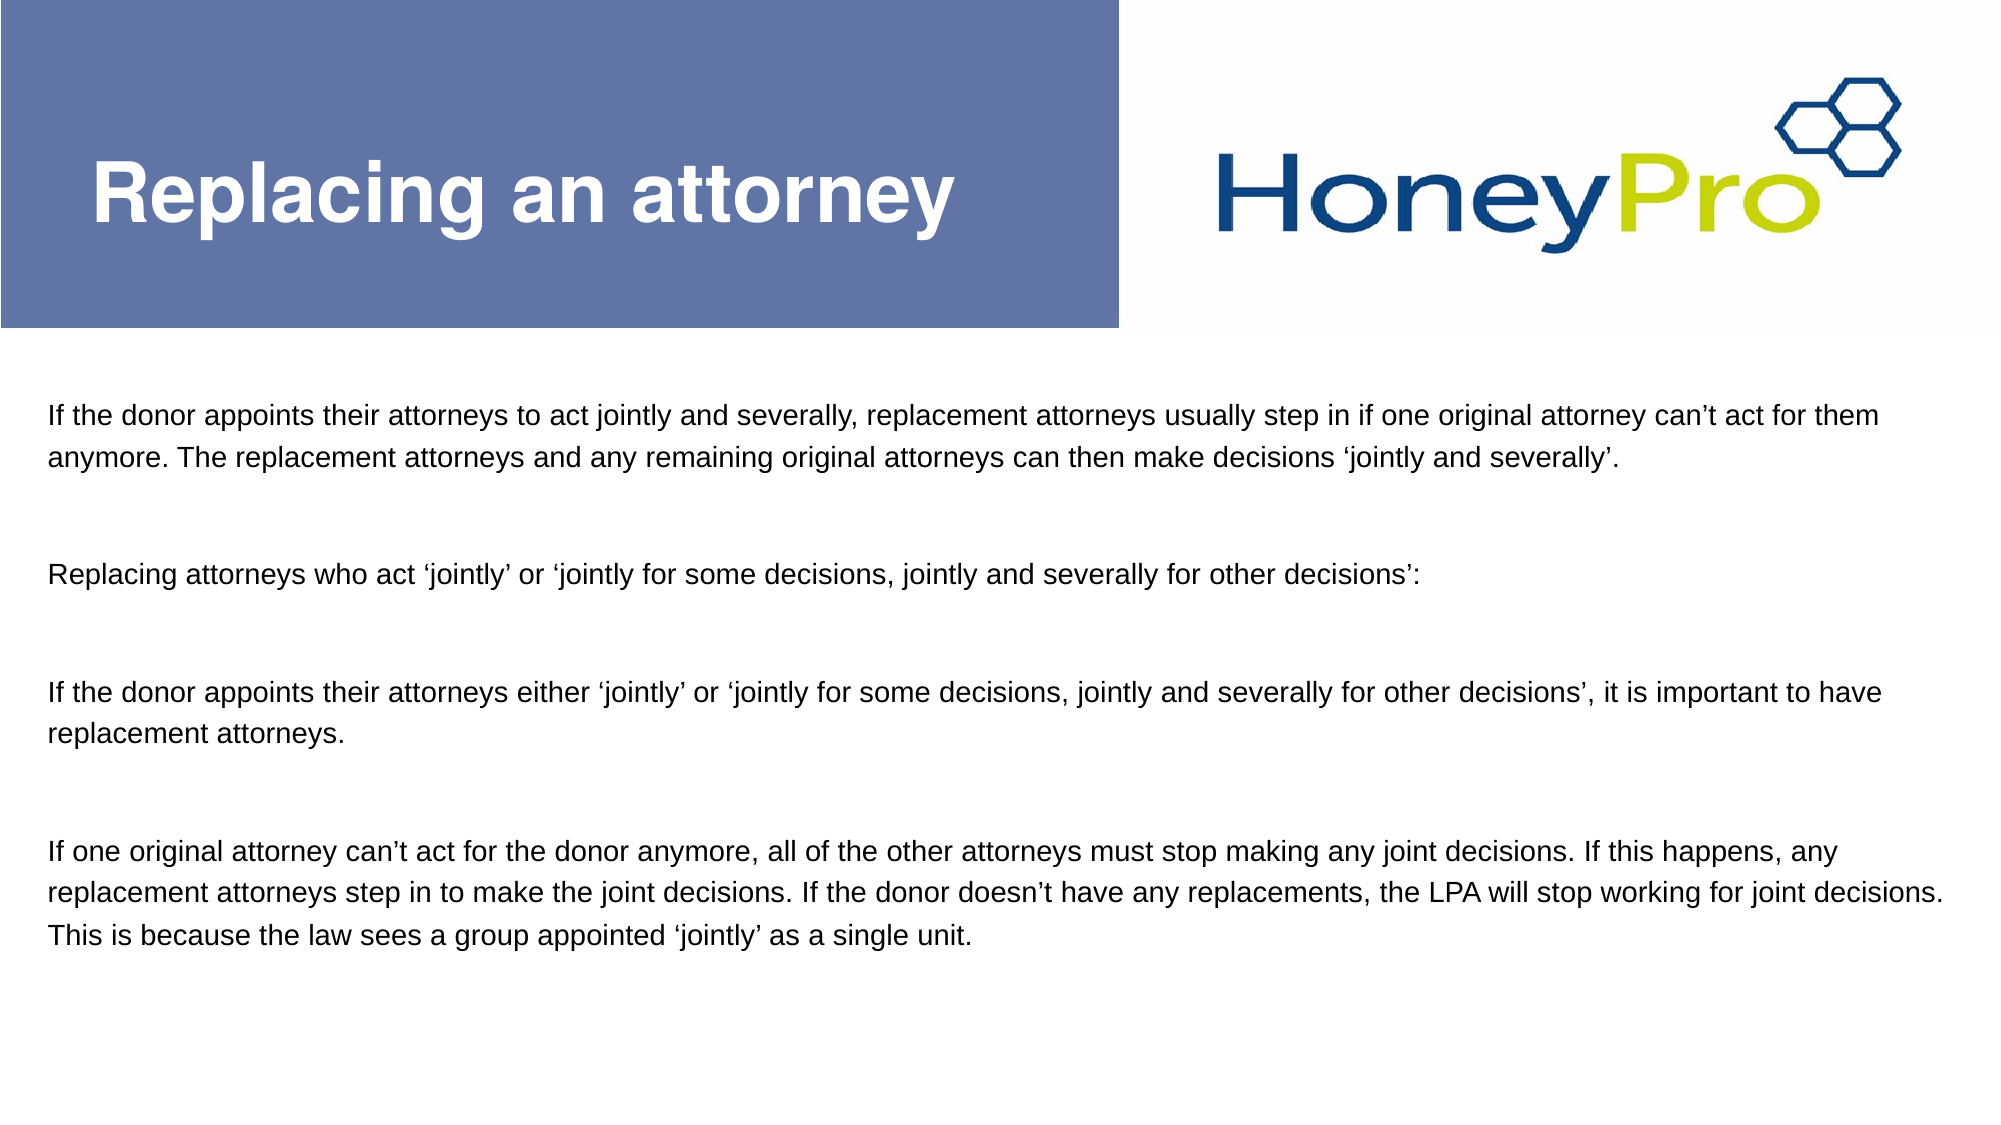

# Replacing an attorney
If the donor appoints their attorneys to act jointly and severally, replacement attorneys usually step in if one original attorney can’t act for them anymore. The replacement attorneys and any remaining original attorneys can then make decisions ‘jointly and severally’.

Replacing attorneys who act ‘jointly’ or ‘jointly for some decisions, jointly and severally for other decisions’:

If the donor appoints their attorneys either ‘jointly’ or ‘jointly for some decisions, jointly and severally for other decisions’, it is important to have replacement attorneys.

If one original attorney can’t act for the donor anymore, all of the other attorneys must stop making any joint decisions. If this happens, any replacement attorneys step in to make the joint decisions. If the donor doesn’t have any replacements, the LPA will stop working for joint decisions. This is because the law sees a group appointed ‘jointly’ as a single unit.